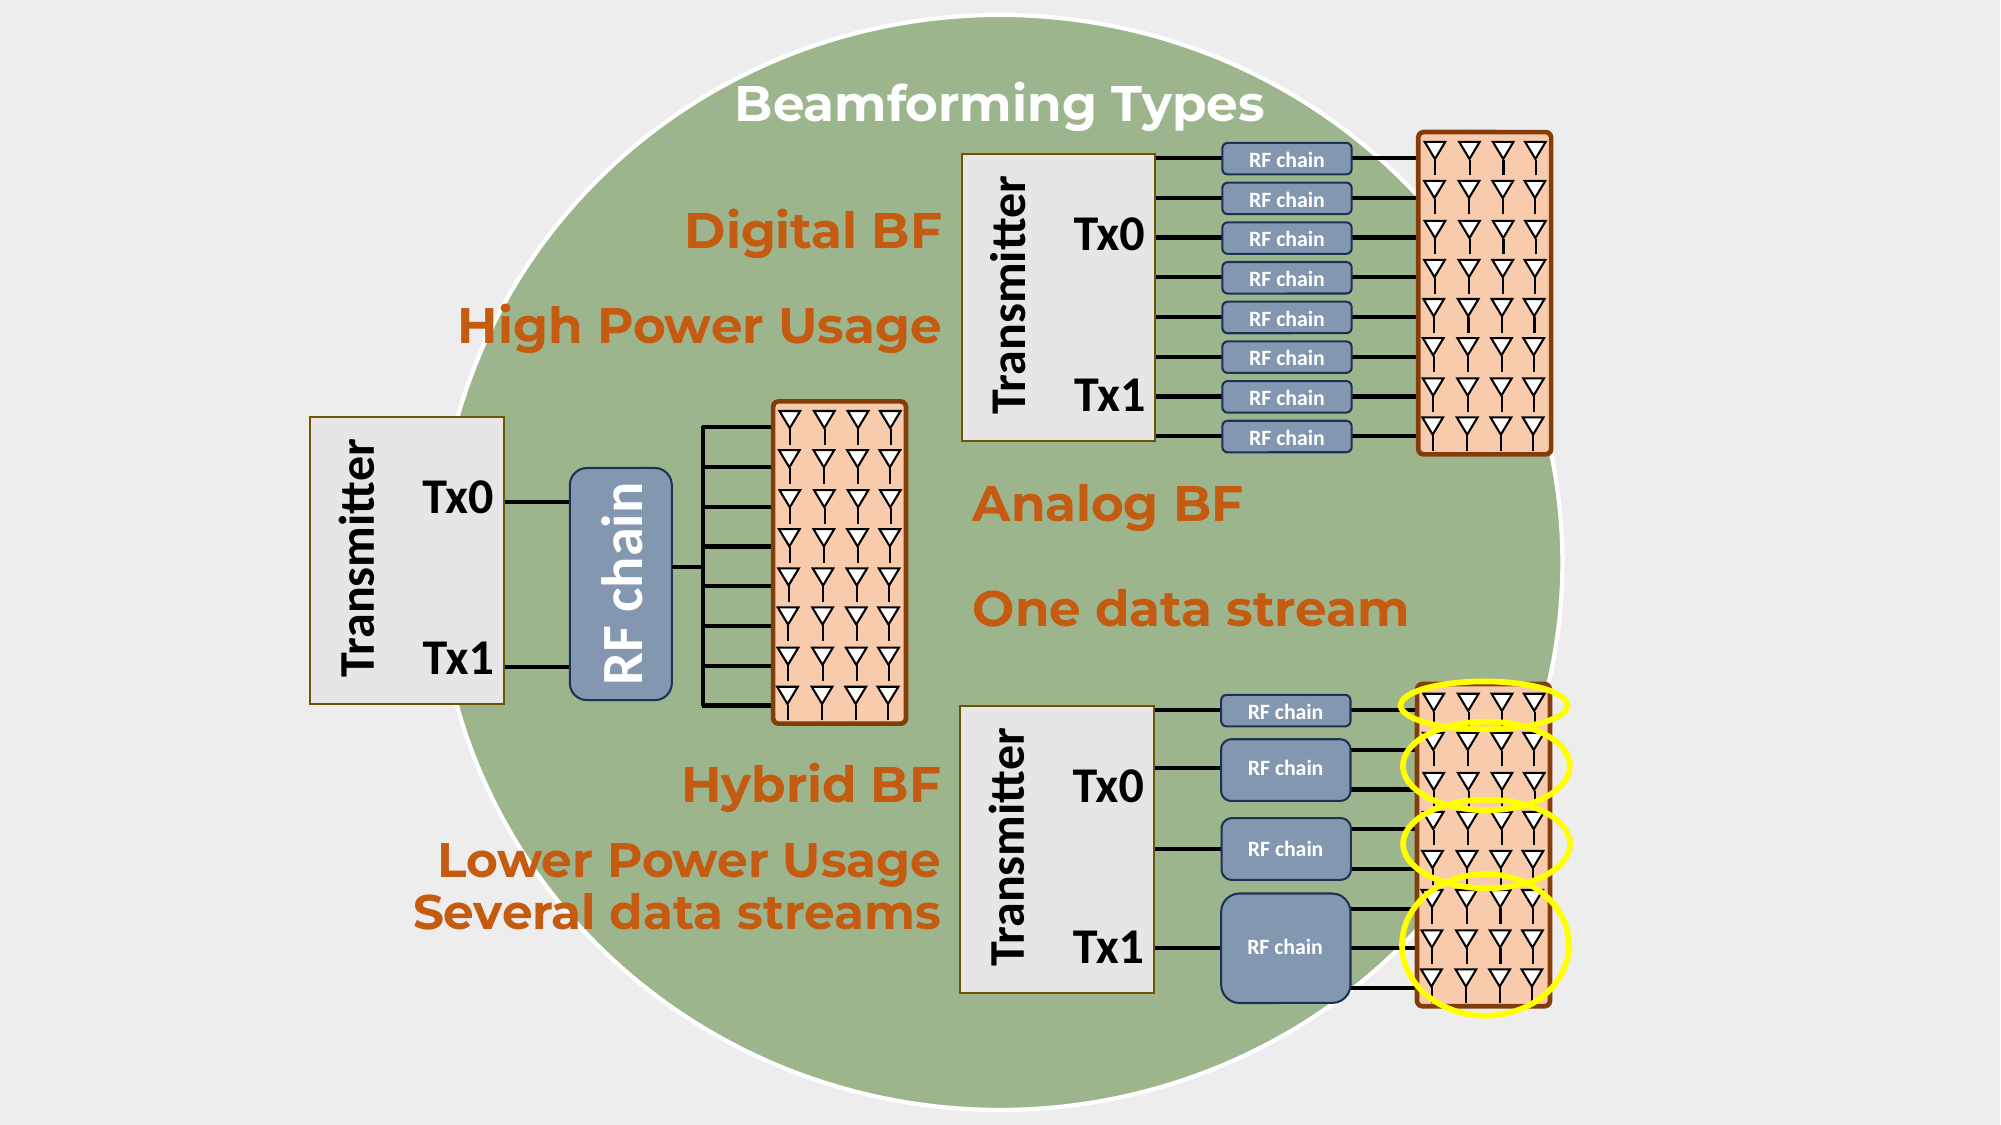

# Beamforming Types

RF chain

Tx0
Transmitter
Tx1
RF chain

RF chain

RF chain

RF chain

RF chain

RF chain

RF chain

Digital BF
High Power Usage

Tx0
Transmitter
Tx1
Analog BF

RF chain
One data stream

RF chain

Tx0
Transmitter
Tx1

RF chain

RF chain

RF chain
Hybrid BF
Lower Power Usage
Several data streams